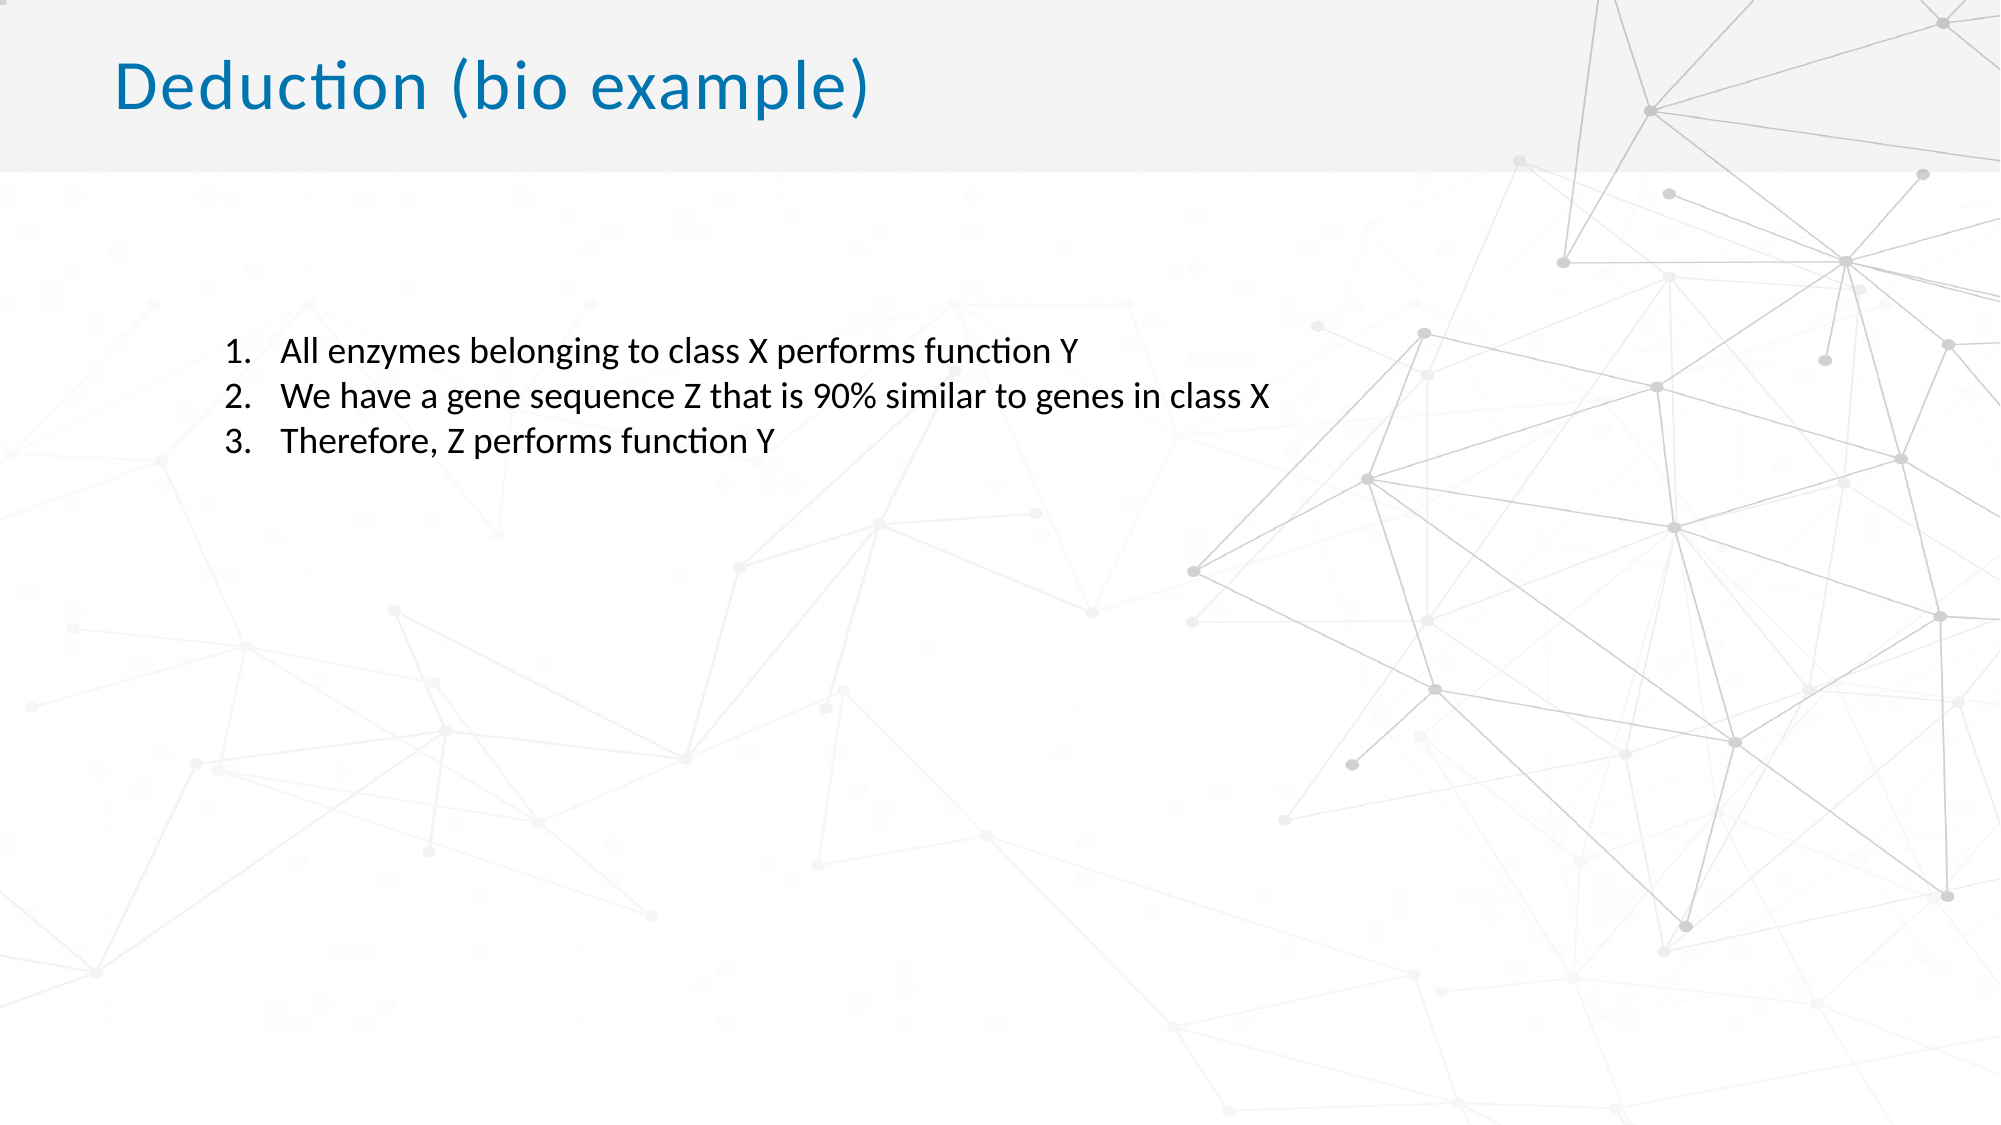

# Deduction (bio example)
All enzymes belonging to class X performs function Y
We have a gene sequence Z that is 90% similar to genes in class X
Therefore, Z performs function Y